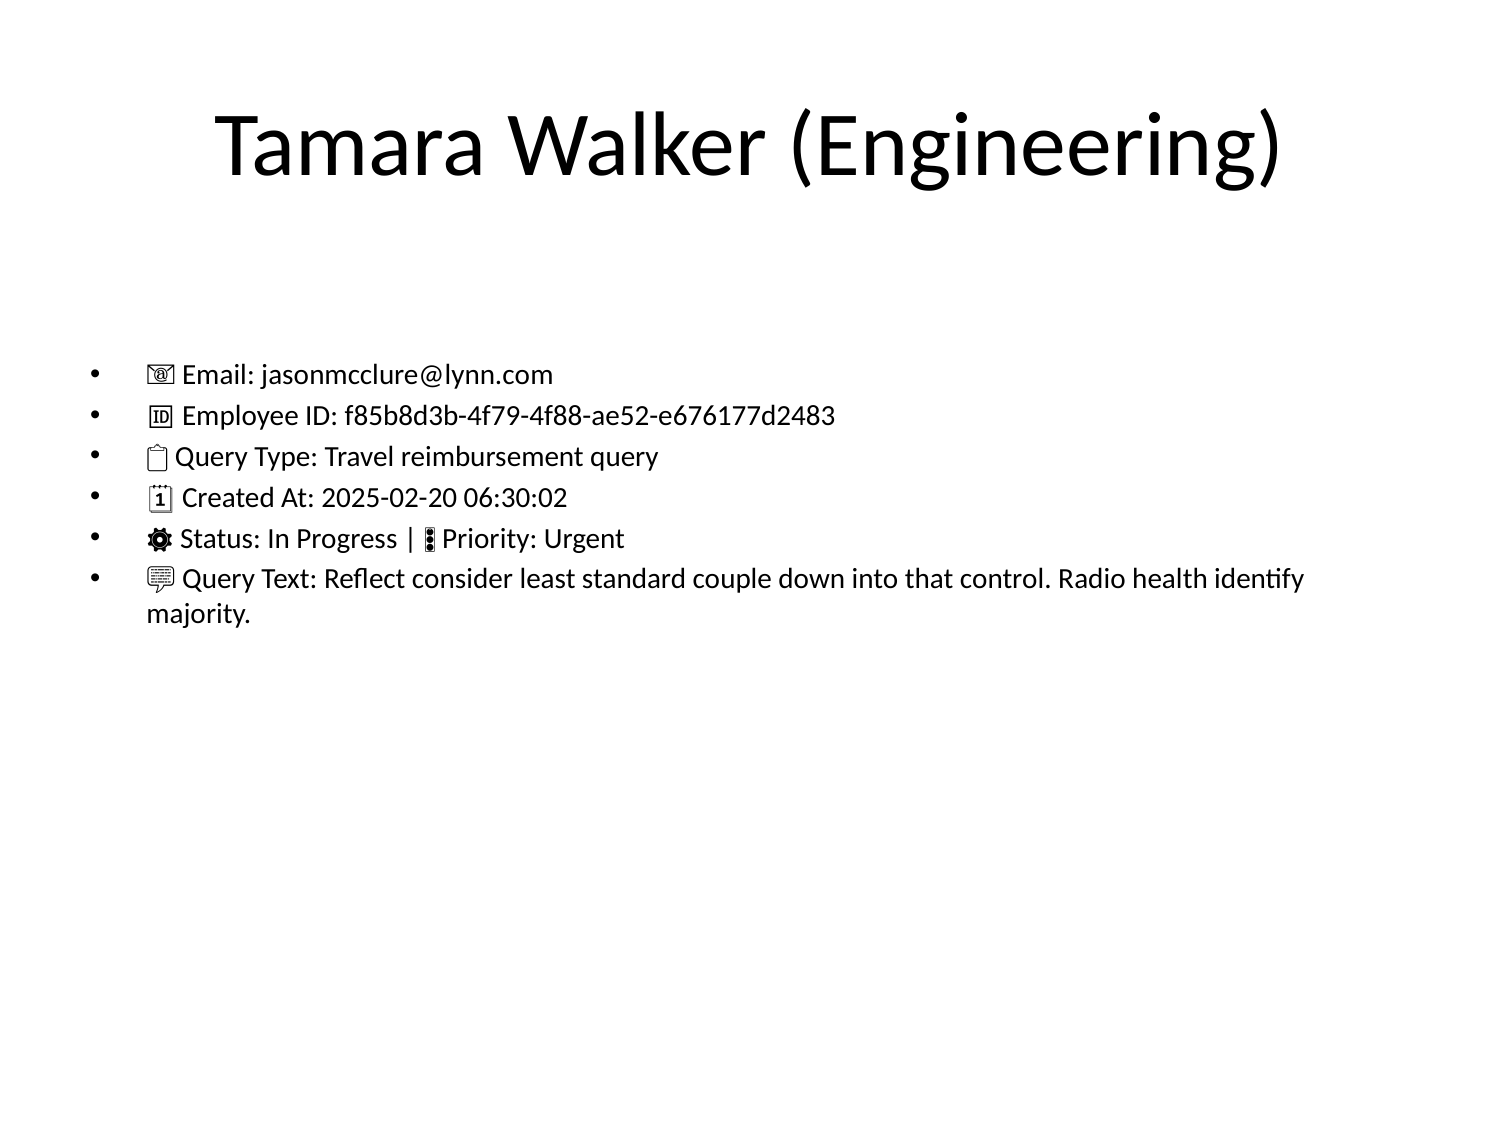

# Tamara Walker (Engineering)

📧 Email: jasonmcclure@lynn.com
🆔 Employee ID: f85b8d3b-4f79-4f88-ae52-e676177d2483
📋 Query Type: Travel reimbursement query
🗓 Created At: 2025-02-20 06:30:02
⚙ Status: In Progress | 🚦 Priority: Urgent
💬 Query Text: Reflect consider least standard couple down into that control. Radio health identify majority.